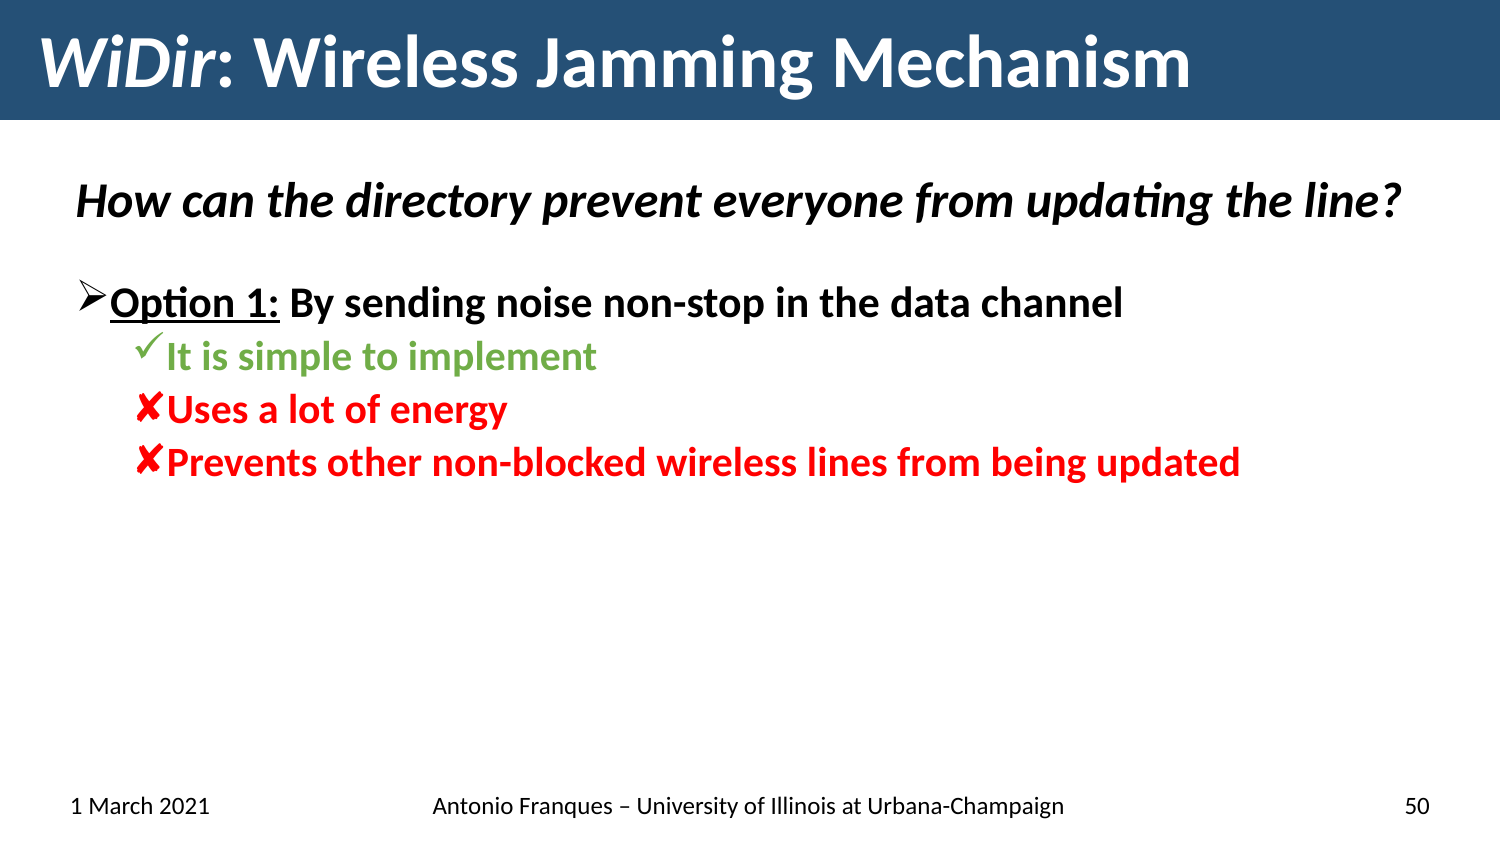

# WiDir: Wireless Jamming Mechanism
How can the directory prevent everyone from updating the line?
Option 1: By sending noise non-stop in the data channel
It is simple to implement
Uses a lot of energy
Prevents other non-blocked wireless lines from being updated
1 March 2021
Antonio Franques – University of Illinois at Urbana-Champaign
50